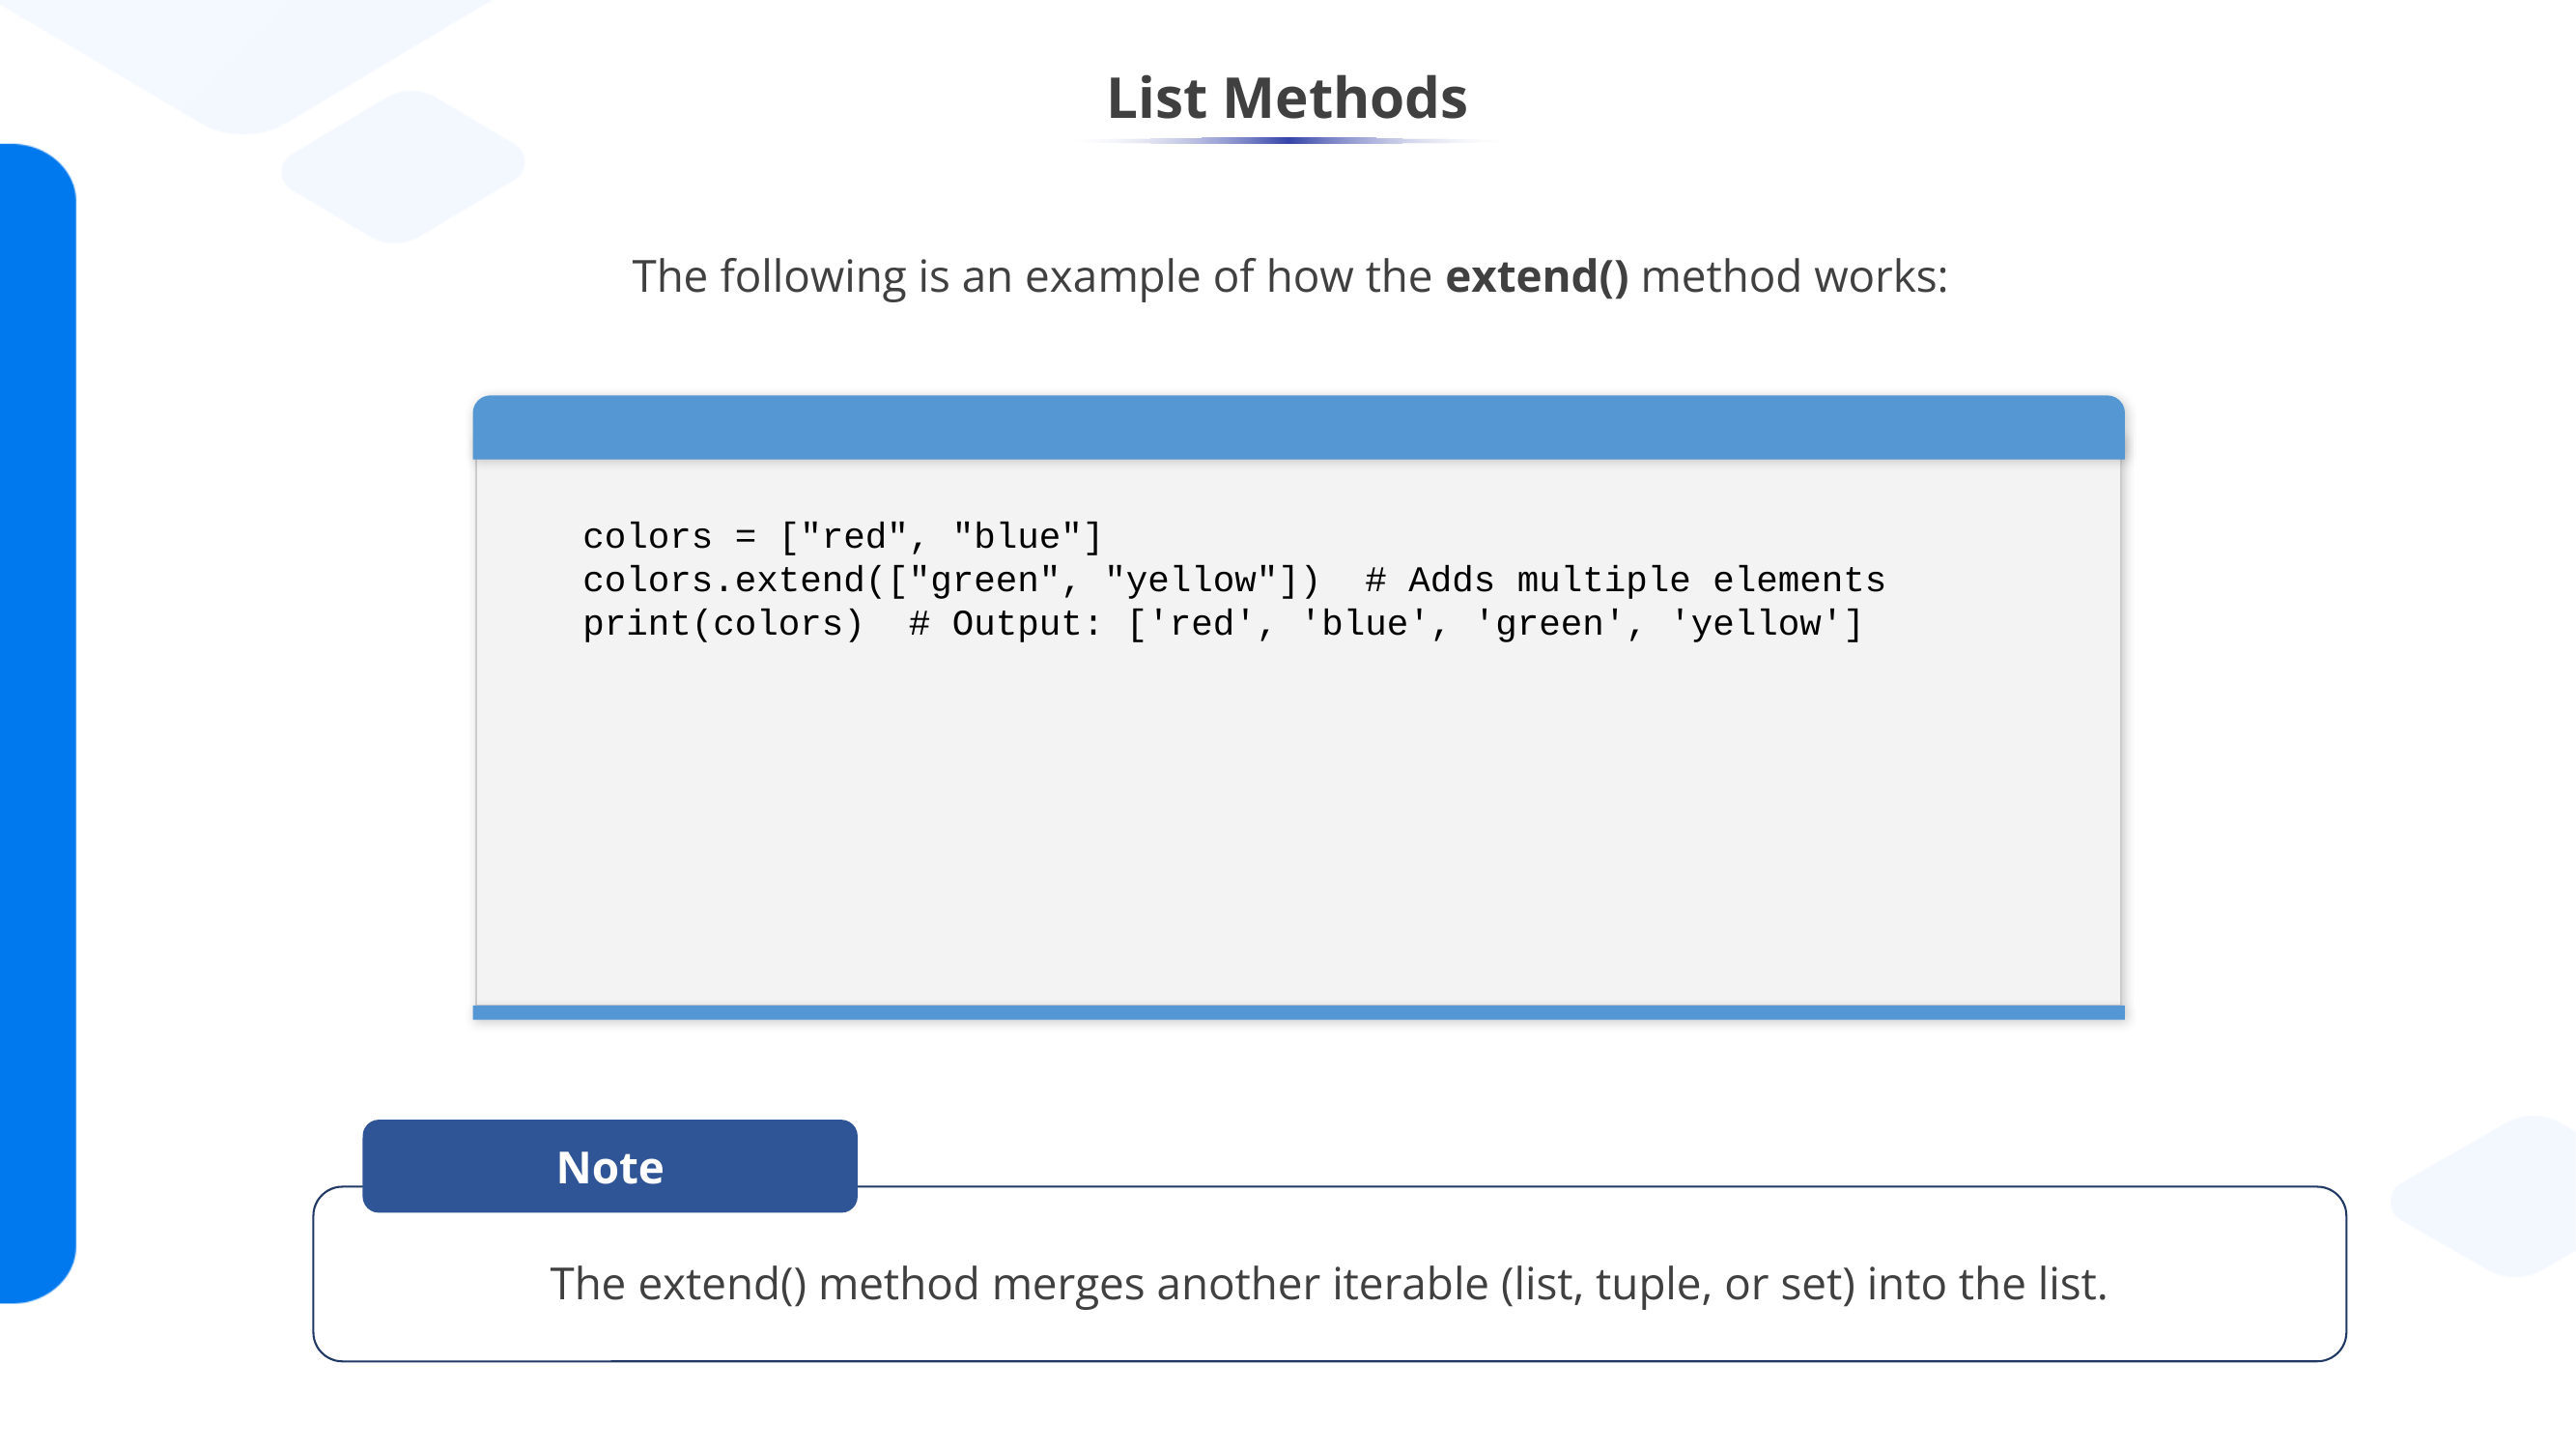

# List Methods

The following is an example of how the extend() method works:

colors = ["red", "blue"]
colors.extend(["green", "yellow"])  # Adds multiple elements
print(colors)  # Output: ['red', 'blue', 'green', 'yellow']
Note

The extend() method merges another iterable (list, tuple, or set) into the list.